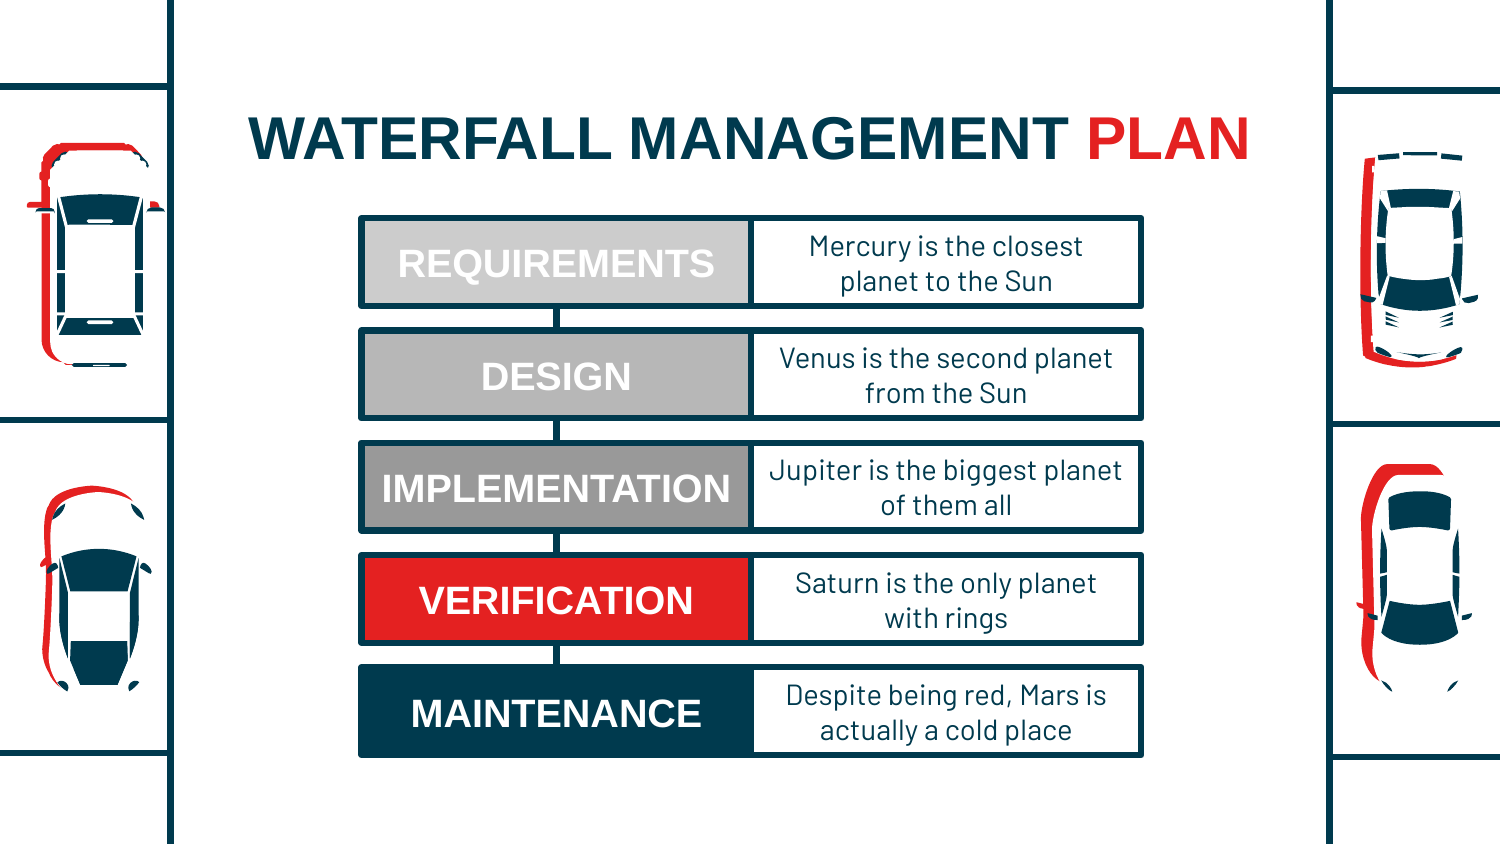

# WATERFALL MANAGEMENT PLAN

REQUIREMENTS
Mercury is the closest planet to the Sun
DESIGN
Venus is the second planet from the Sun
IMPLEMENTATION
Jupiter is the biggest planet of them all

VERIFICATION
Saturn is the only planet with rings
MAINTENANCE
Despite being red, Mars is actually a cold place